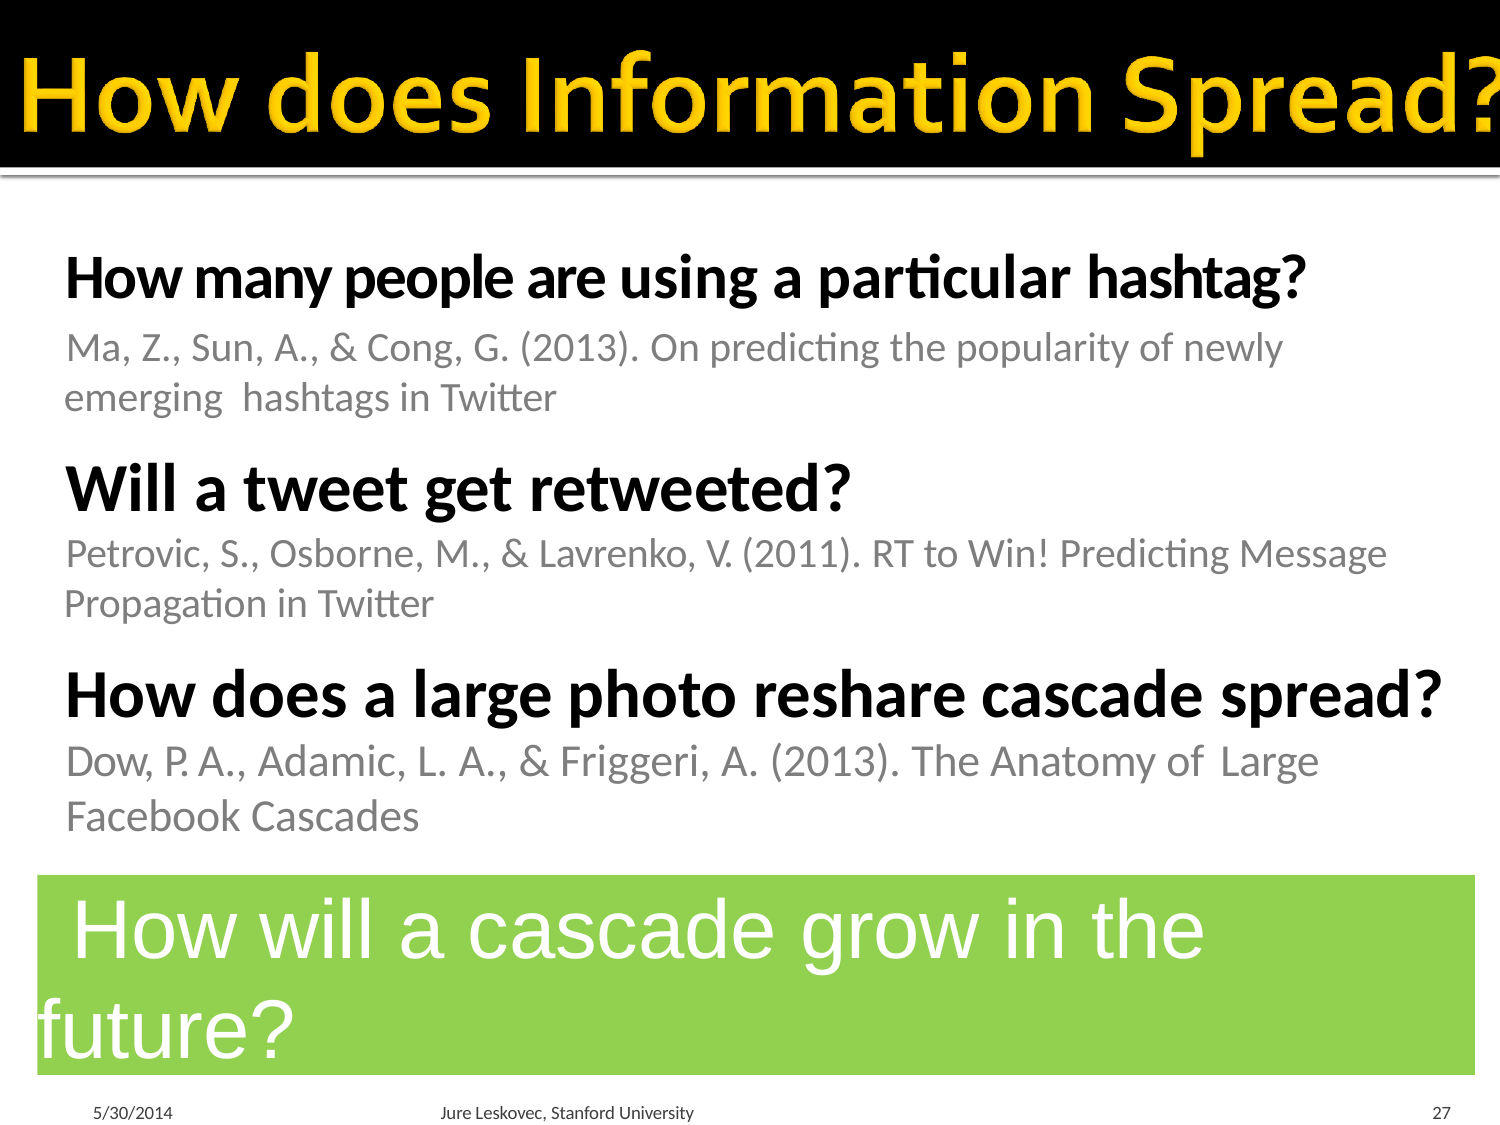

# How many people are using a particular hashtag?
Ma, Z., Sun, A., & Cong, G. (2013). On predicting the popularity of newly emerging  hashtags in Twitter
Will a tweet get retweeted?
Petrovic, S., Osborne, M., & Lavrenko, V. (2011). RT to Win! Predicting Message  Propagation in Twitter
How does a large photo reshare cascade spread?
Dow, P. A., Adamic, L. A., & Friggeri, A. (2013). The Anatomy of Large
Facebook Cascades
How will a cascade grow in the future?
5/30/2014
Jure Leskovec, Stanford University
27